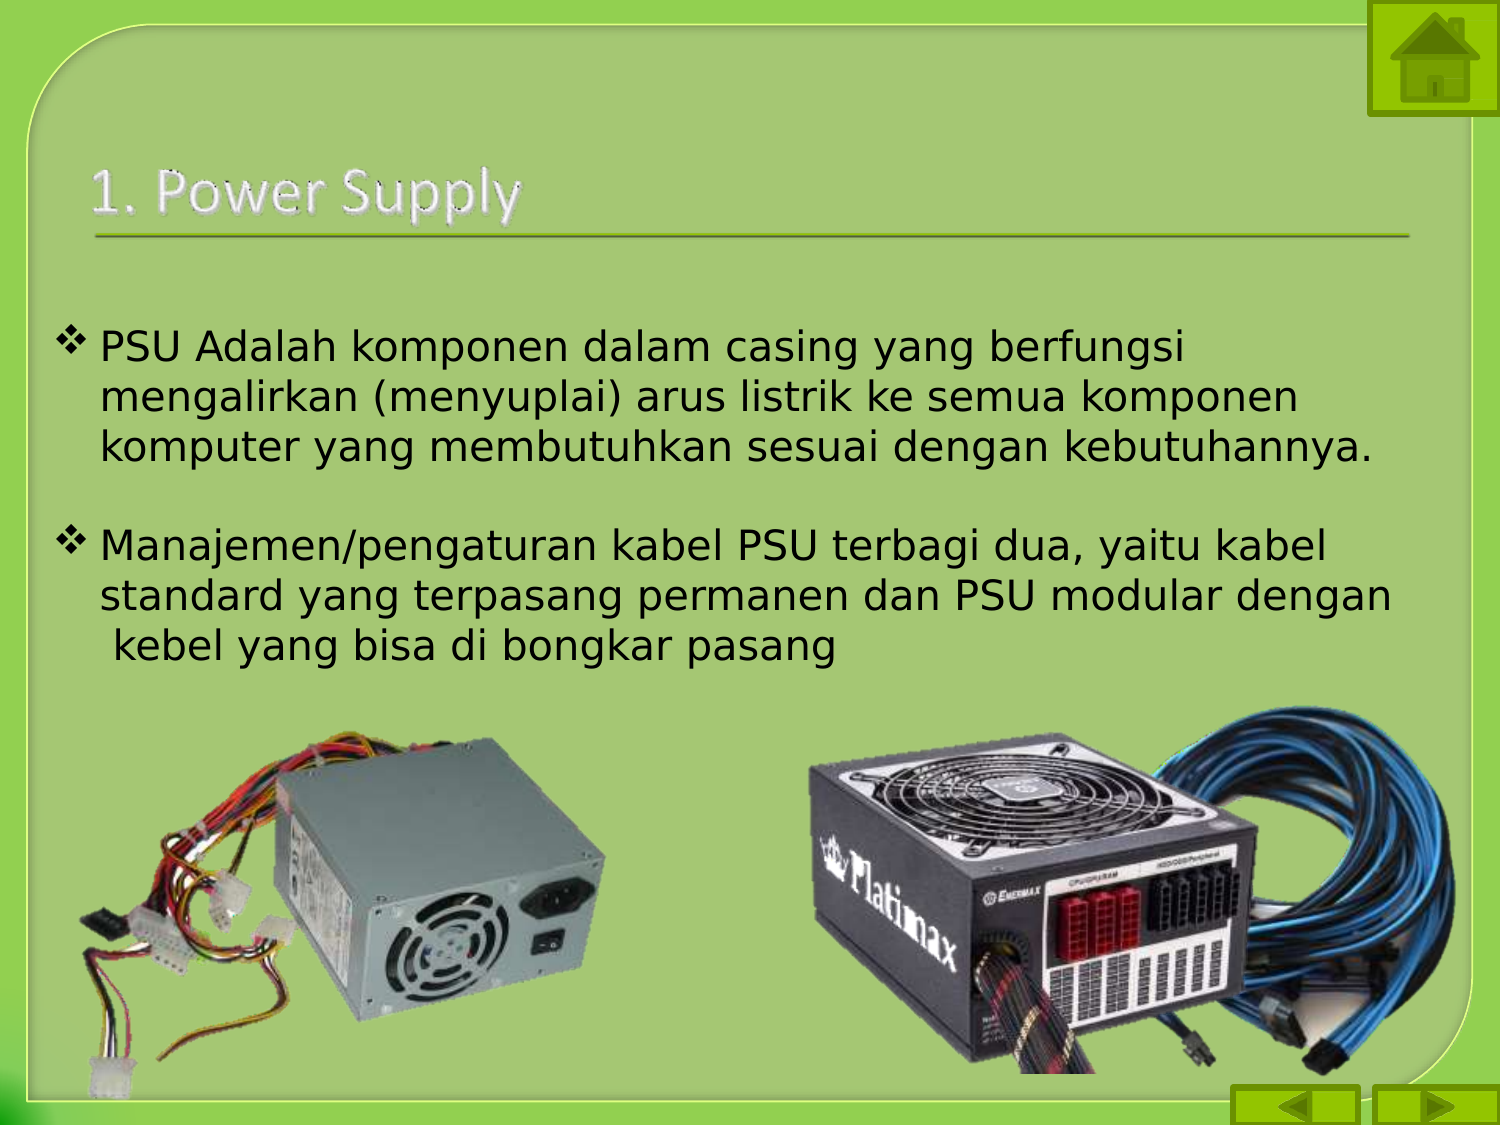

PSU Adalah komponen dalam casing yang berfungsi  mengalirkan (menyuplai) arus listrik ke semua komponen  komputer yang membutuhkan sesuai dengan kebutuhannya.

Manajemen/pengaturan kabel PSU terbagi dua, yaitu kabel  standard yang terpasang permanen dan PSU modular dengan  kebel yang bisa di bongkar pasang